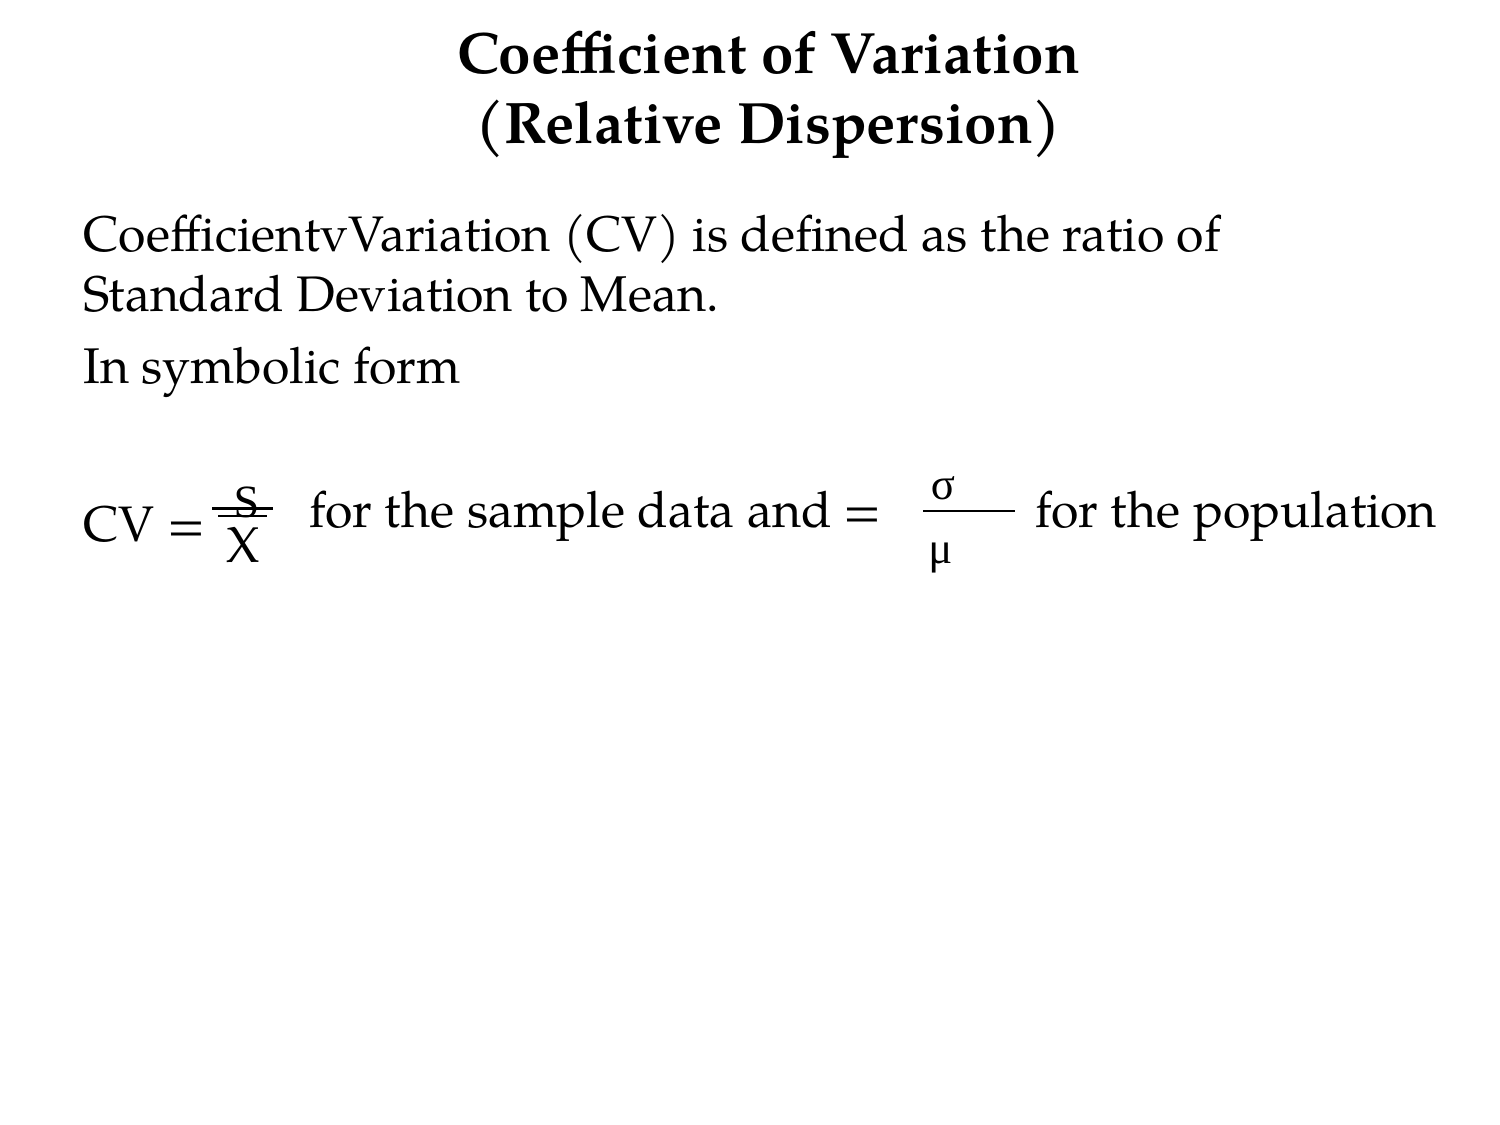

# Coefficient of Variation
(Relative Dispersion)
CoefficientvVariation (CV) is defined as the ratio of Standard Deviation to Mean.
In symbolic form
σ
CV =	S
for the sample data and =
for the population

X

μ